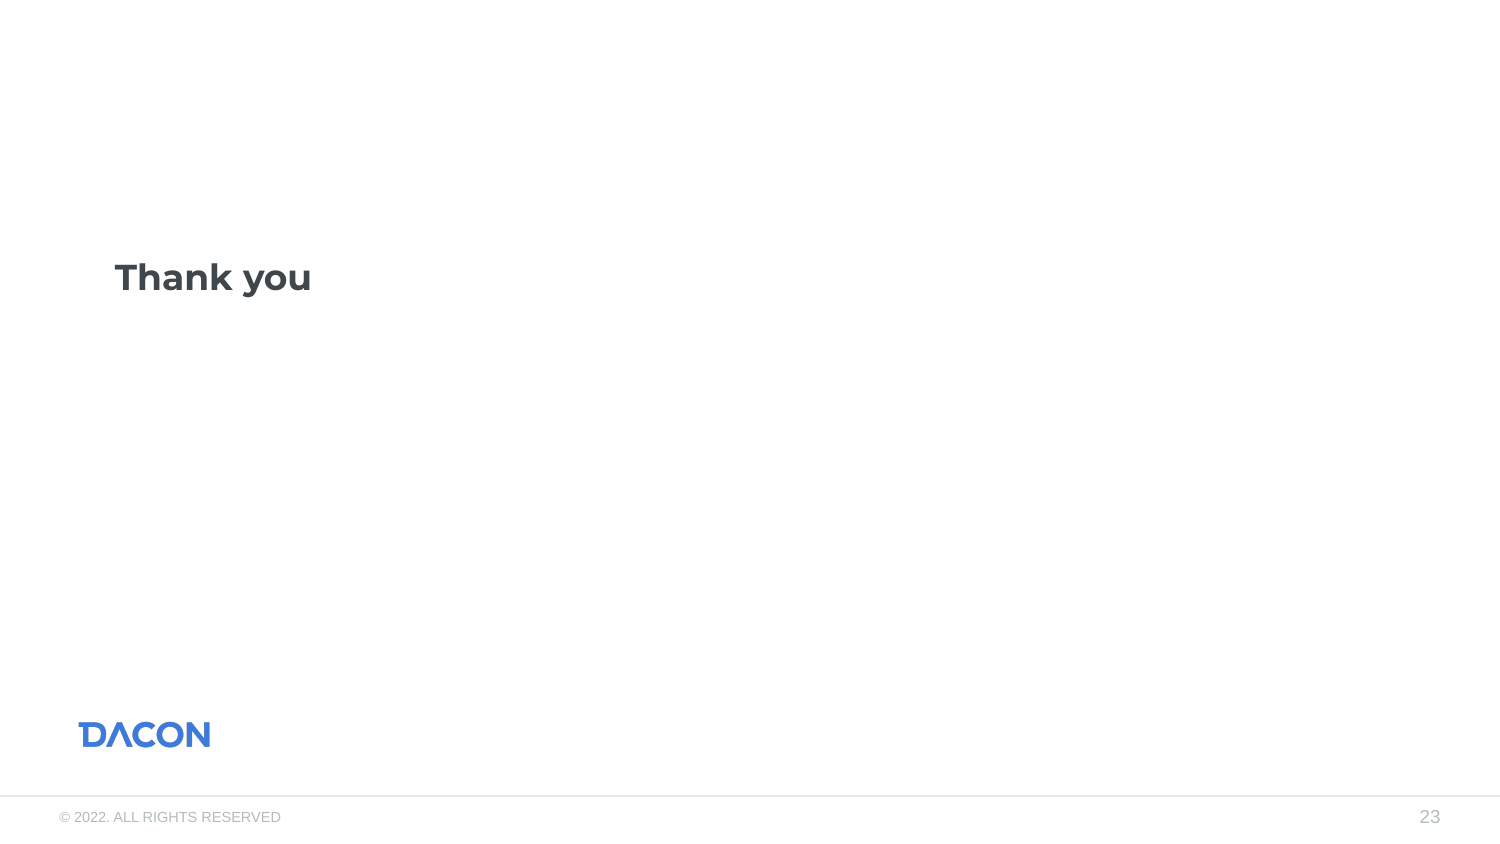

# Thank you
23
© 2022. ALL RIGHTS RESERVED